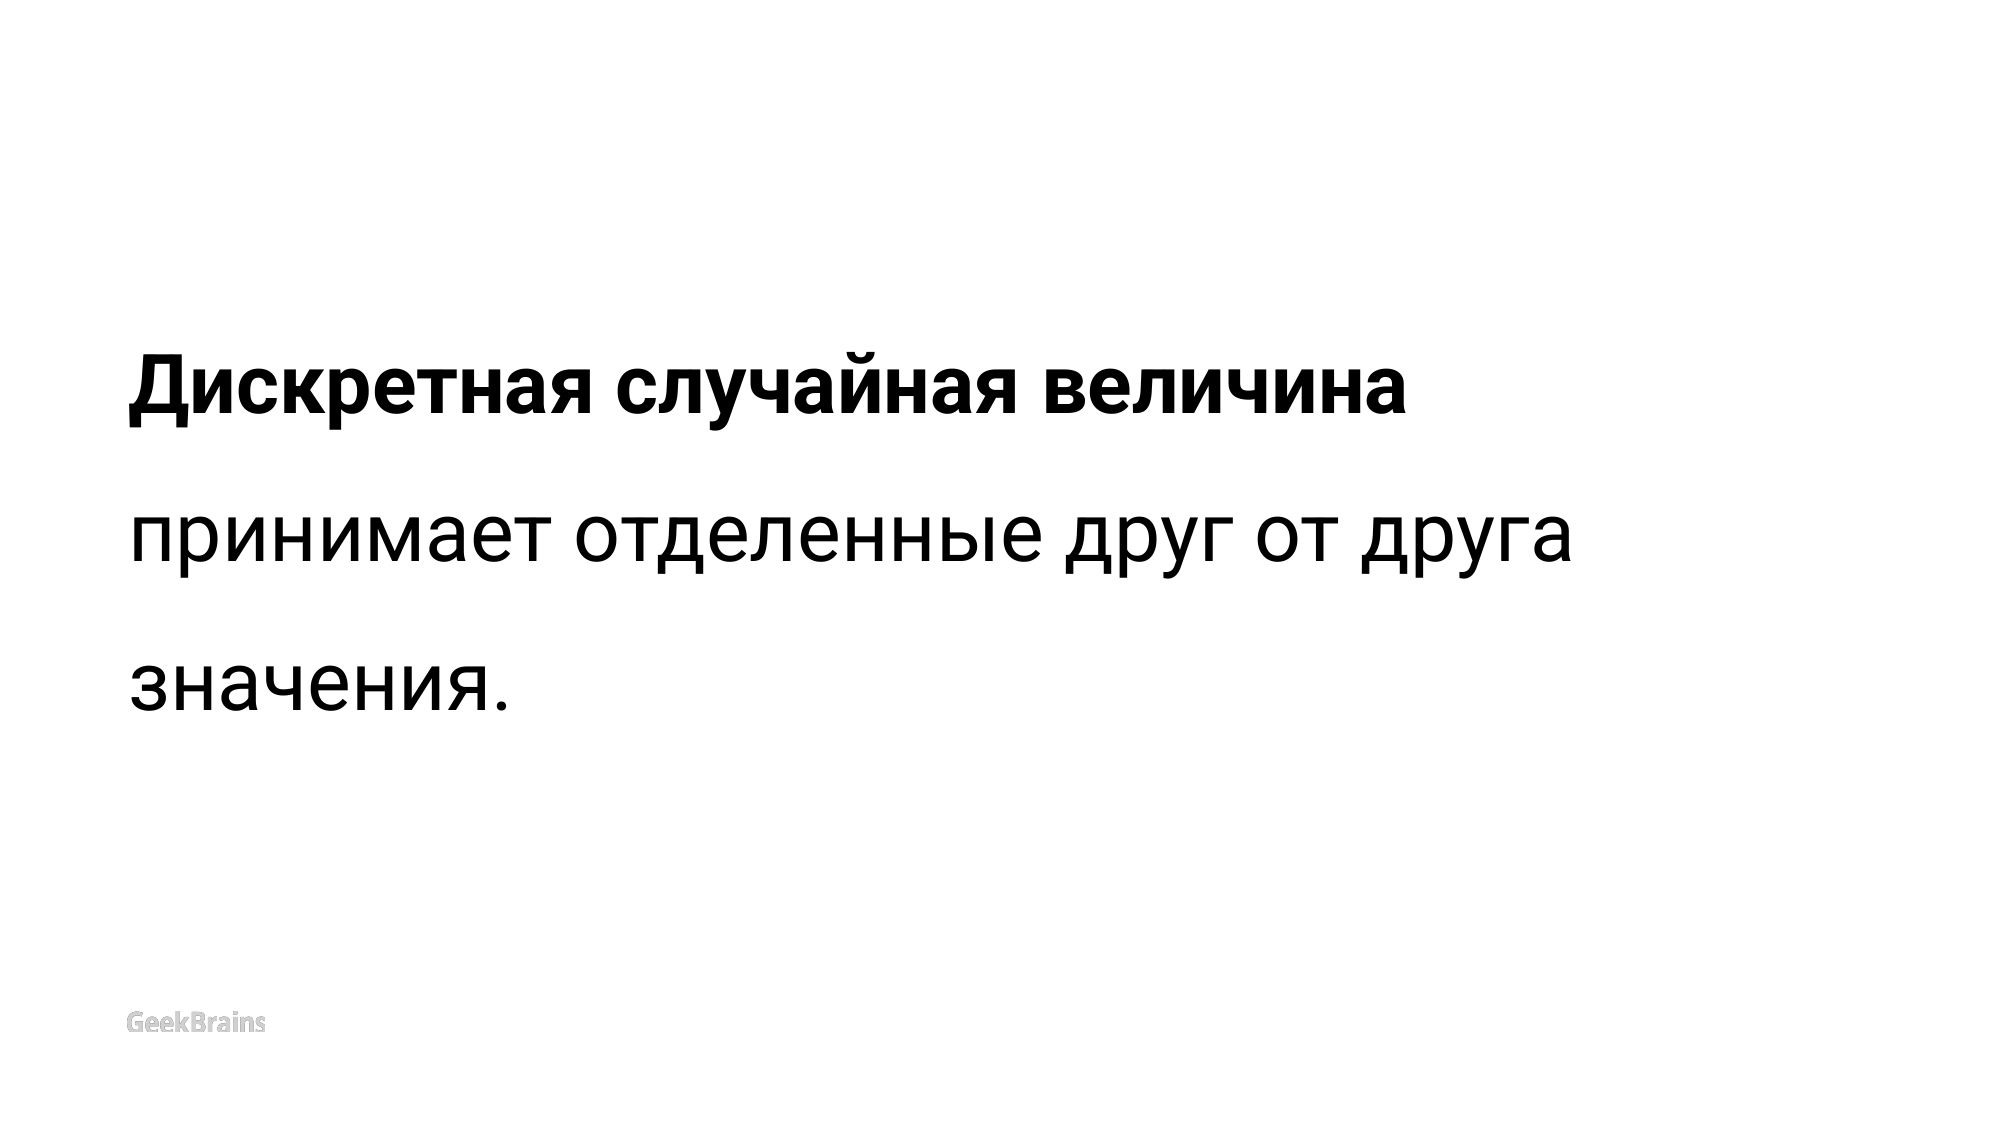

# Дискретная случайная величина  принимает отделенные друг от друга значения.